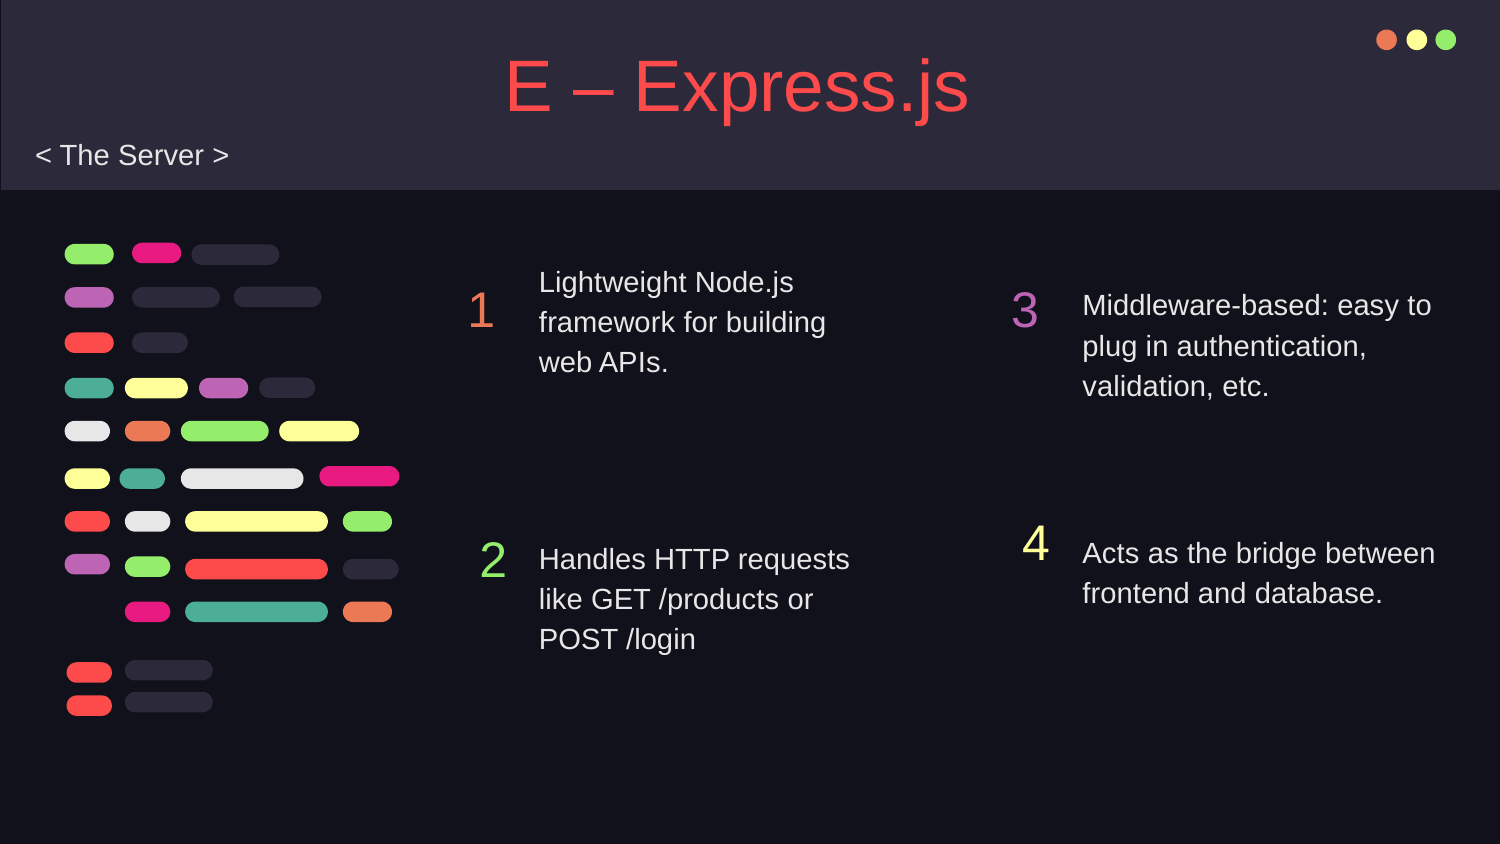

# E – Express.js
< The Server >
Lightweight Node.js framework for building web APIs.

Middleware-based: easy to plug in authentication, validation, etc.

1
3
4
Acts as the bridge between frontend and database.
2
Handles HTTP requests like GET /products or POST /login